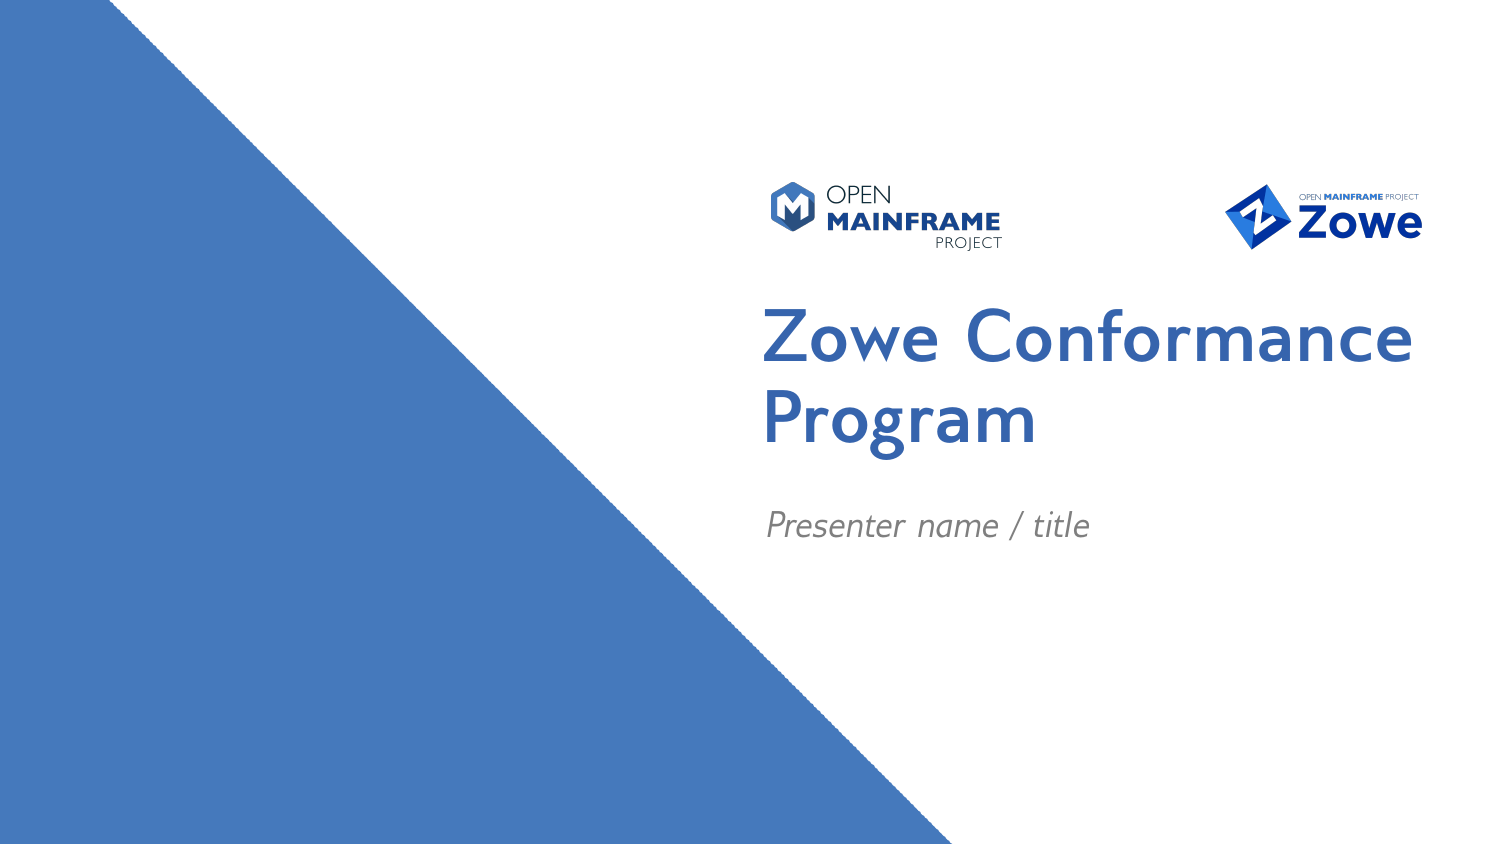

# Zowe Conformance Program
Presenter name / title